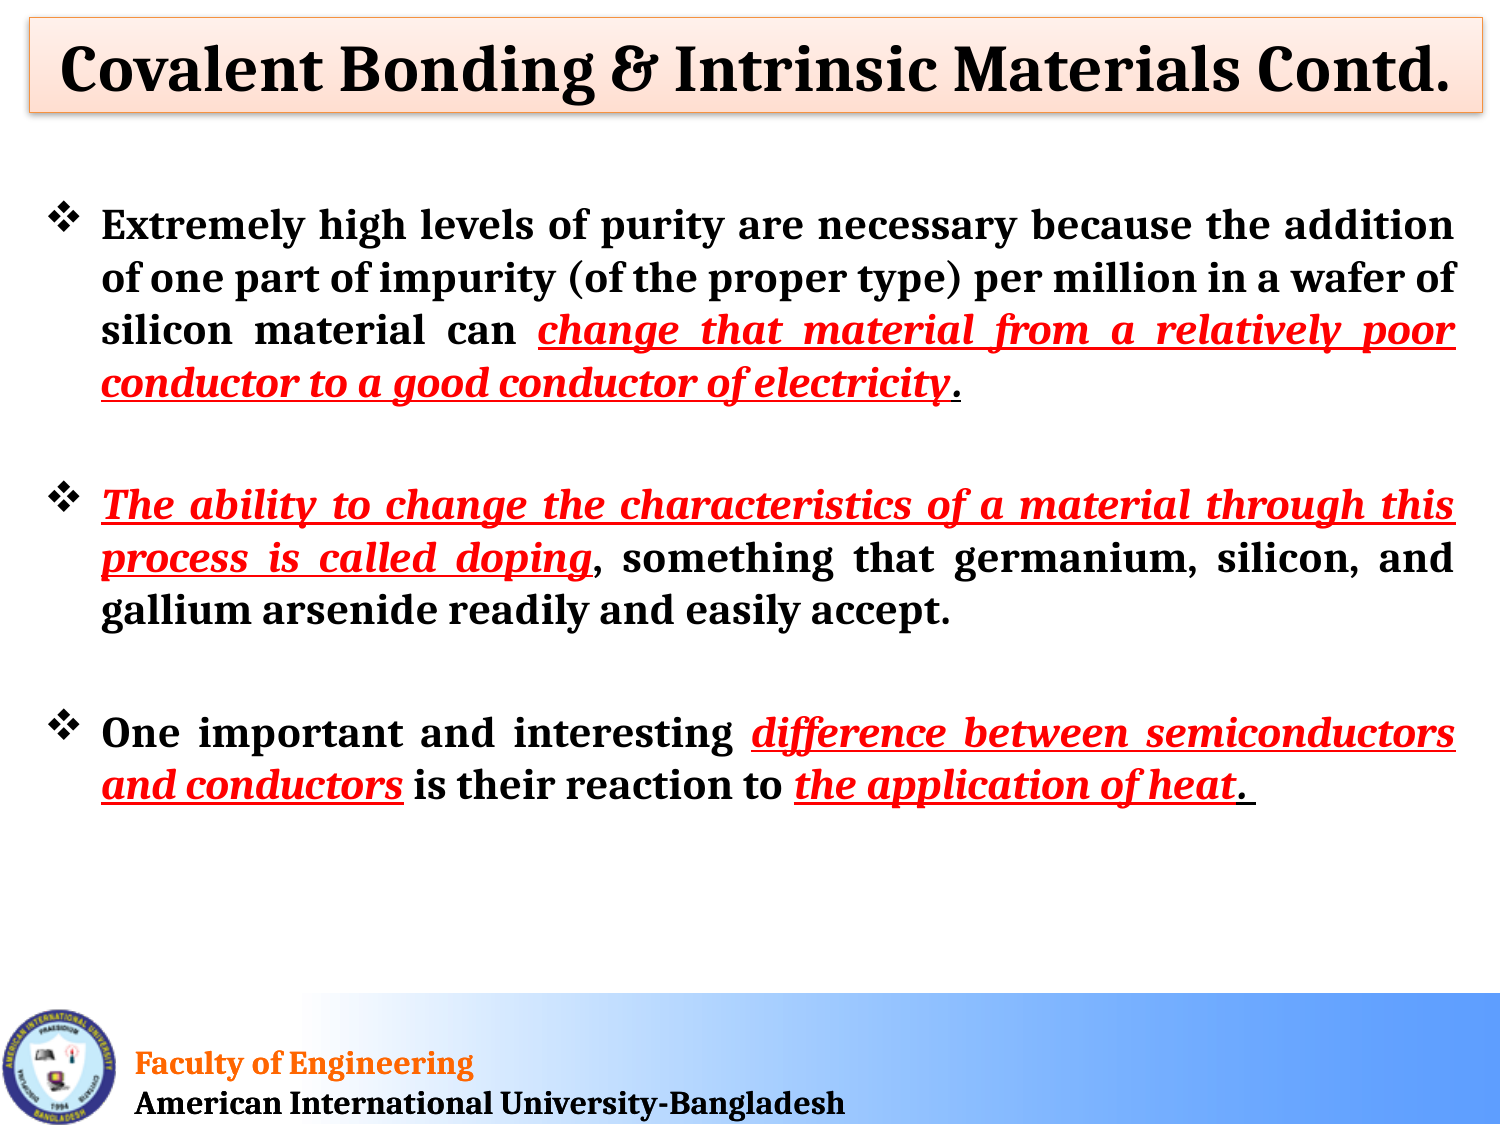

Covalent Bonding & Intrinsic Materials Contd.
Extremely high levels of purity are necessary because the addition of one part of impurity (of the proper type) per million in a wafer of silicon material can change that material from a relatively poor conductor to a good conductor of electricity.

The ability to change the characteristics of a material through this process is called doping, something that germanium, silicon, and gallium arsenide readily and easily accept.

One important and interesting difference between semiconductors and conductors is their reaction to the application of heat.